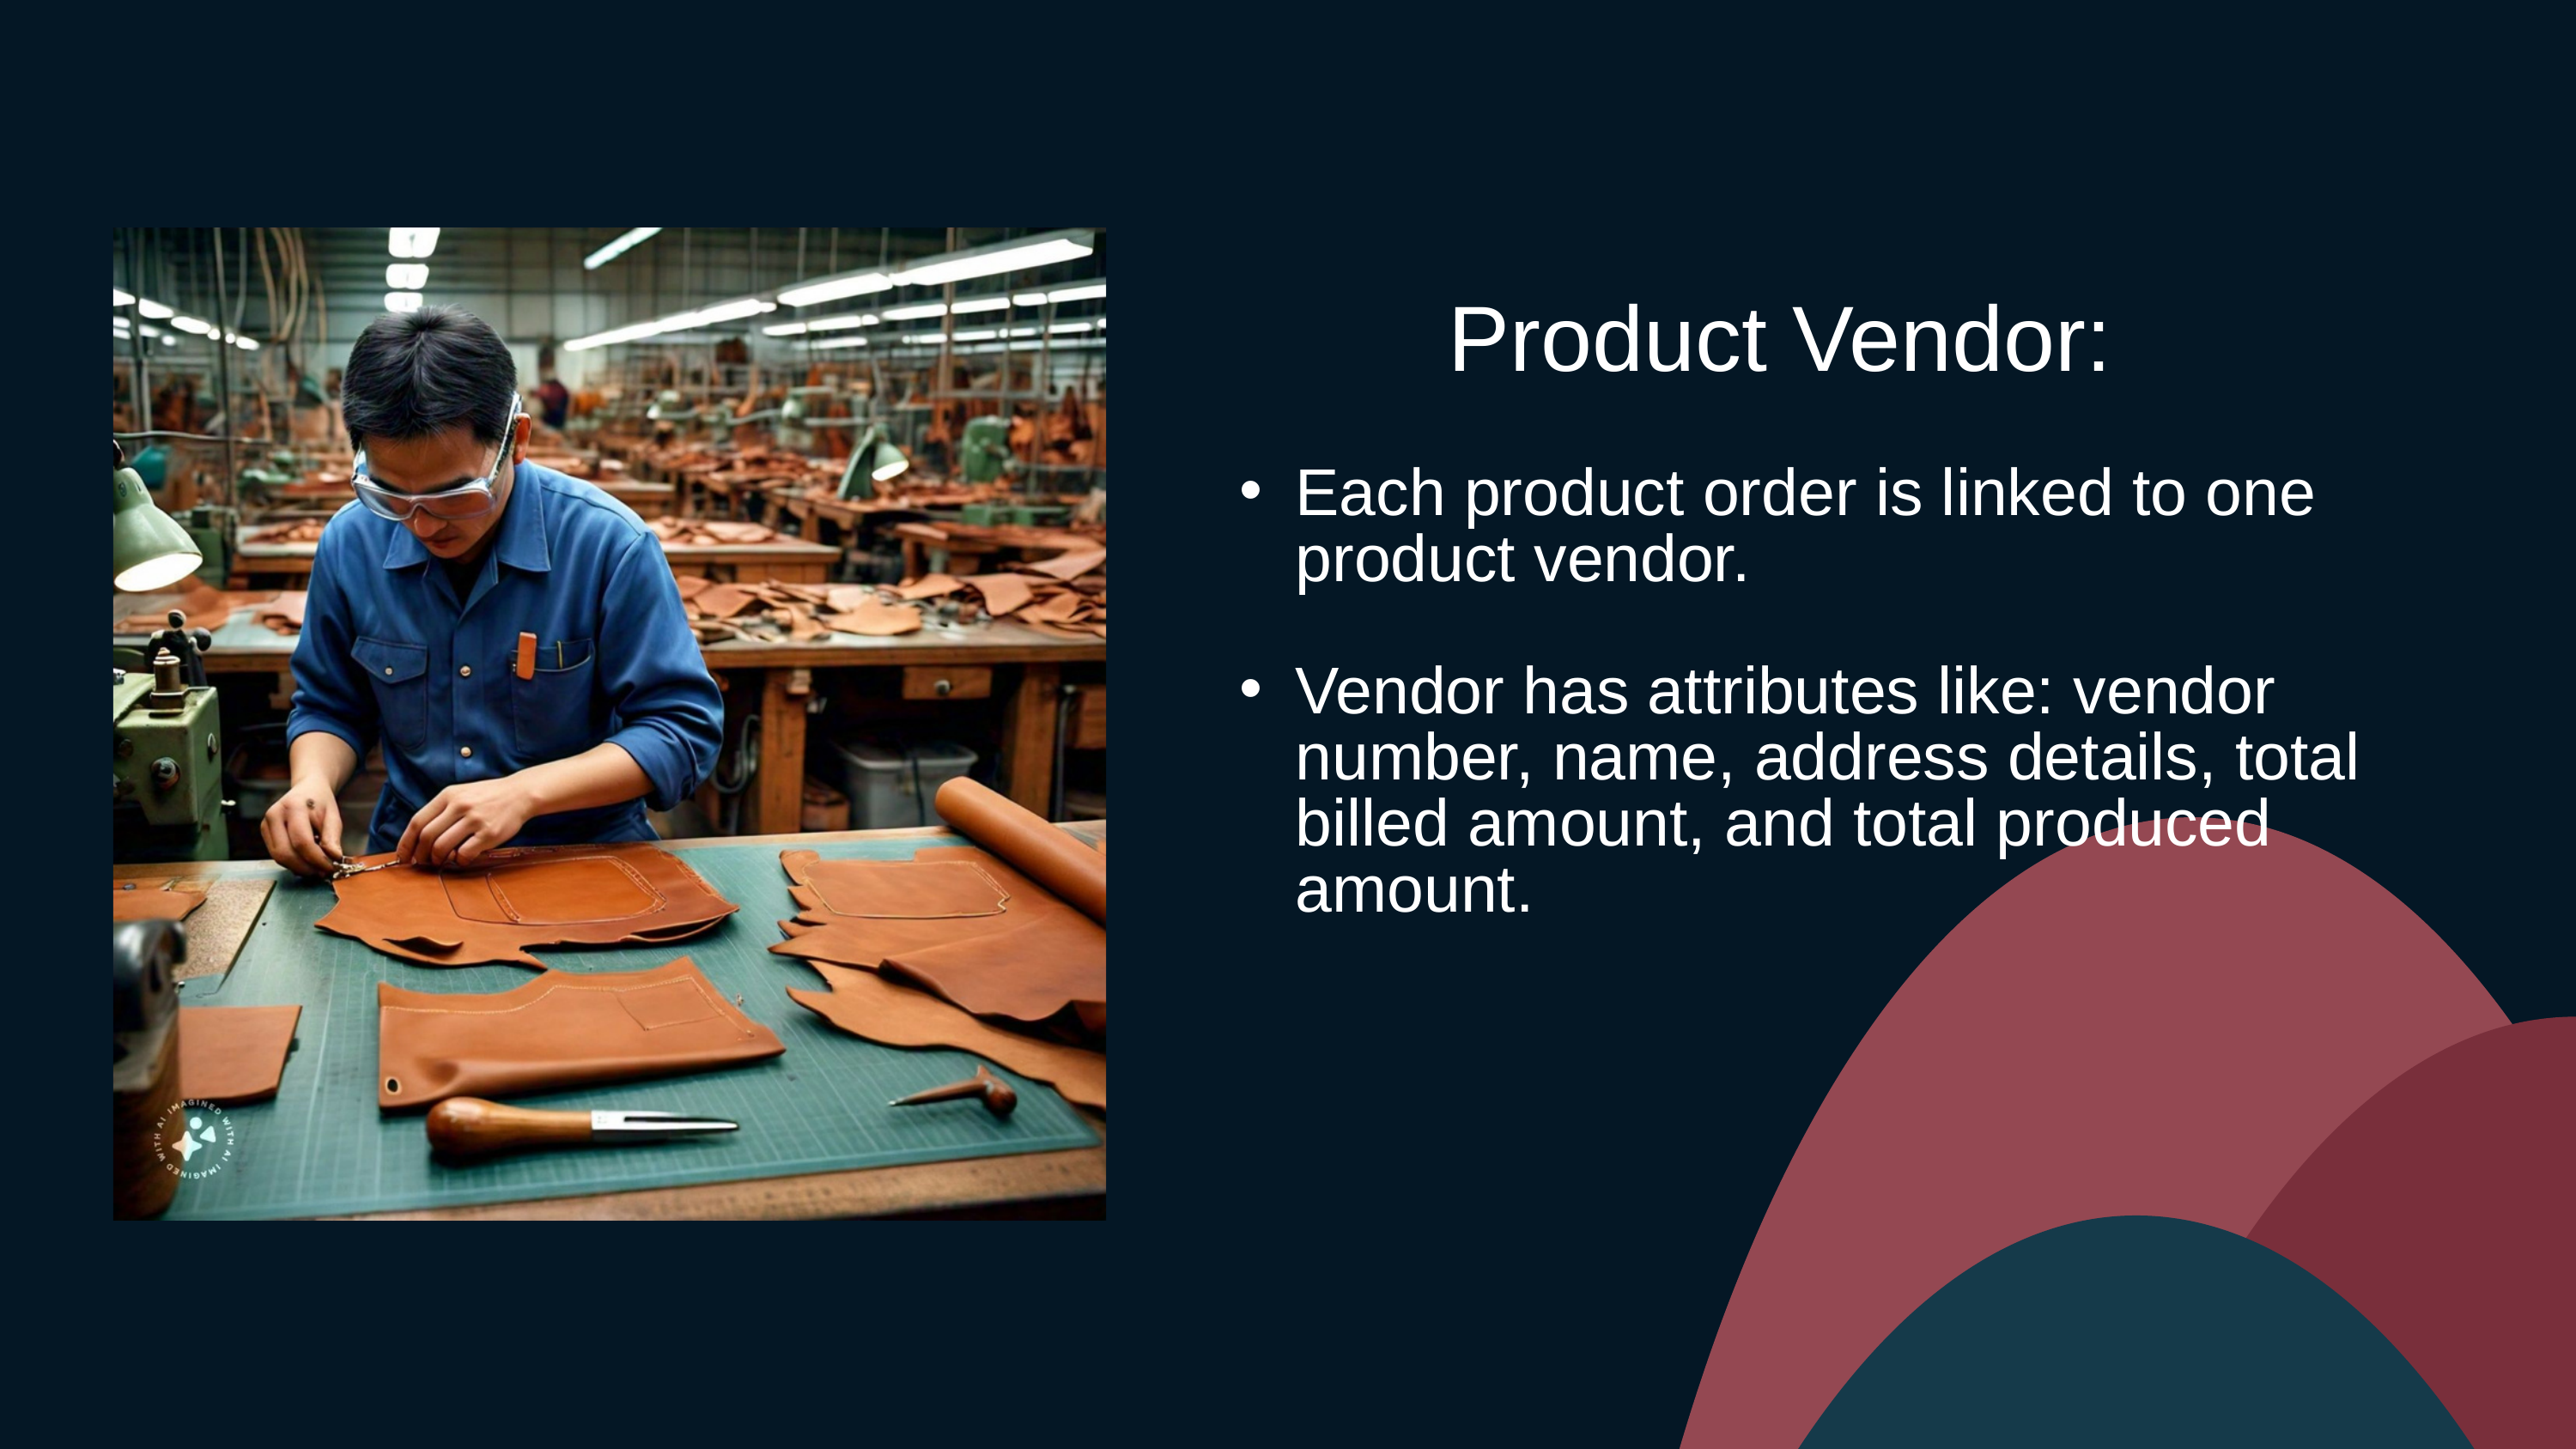

Product Vendor:
Each product order is linked to one product vendor.

Vendor has attributes like: vendor number, name, address details, total billed amount, and total produced amount.